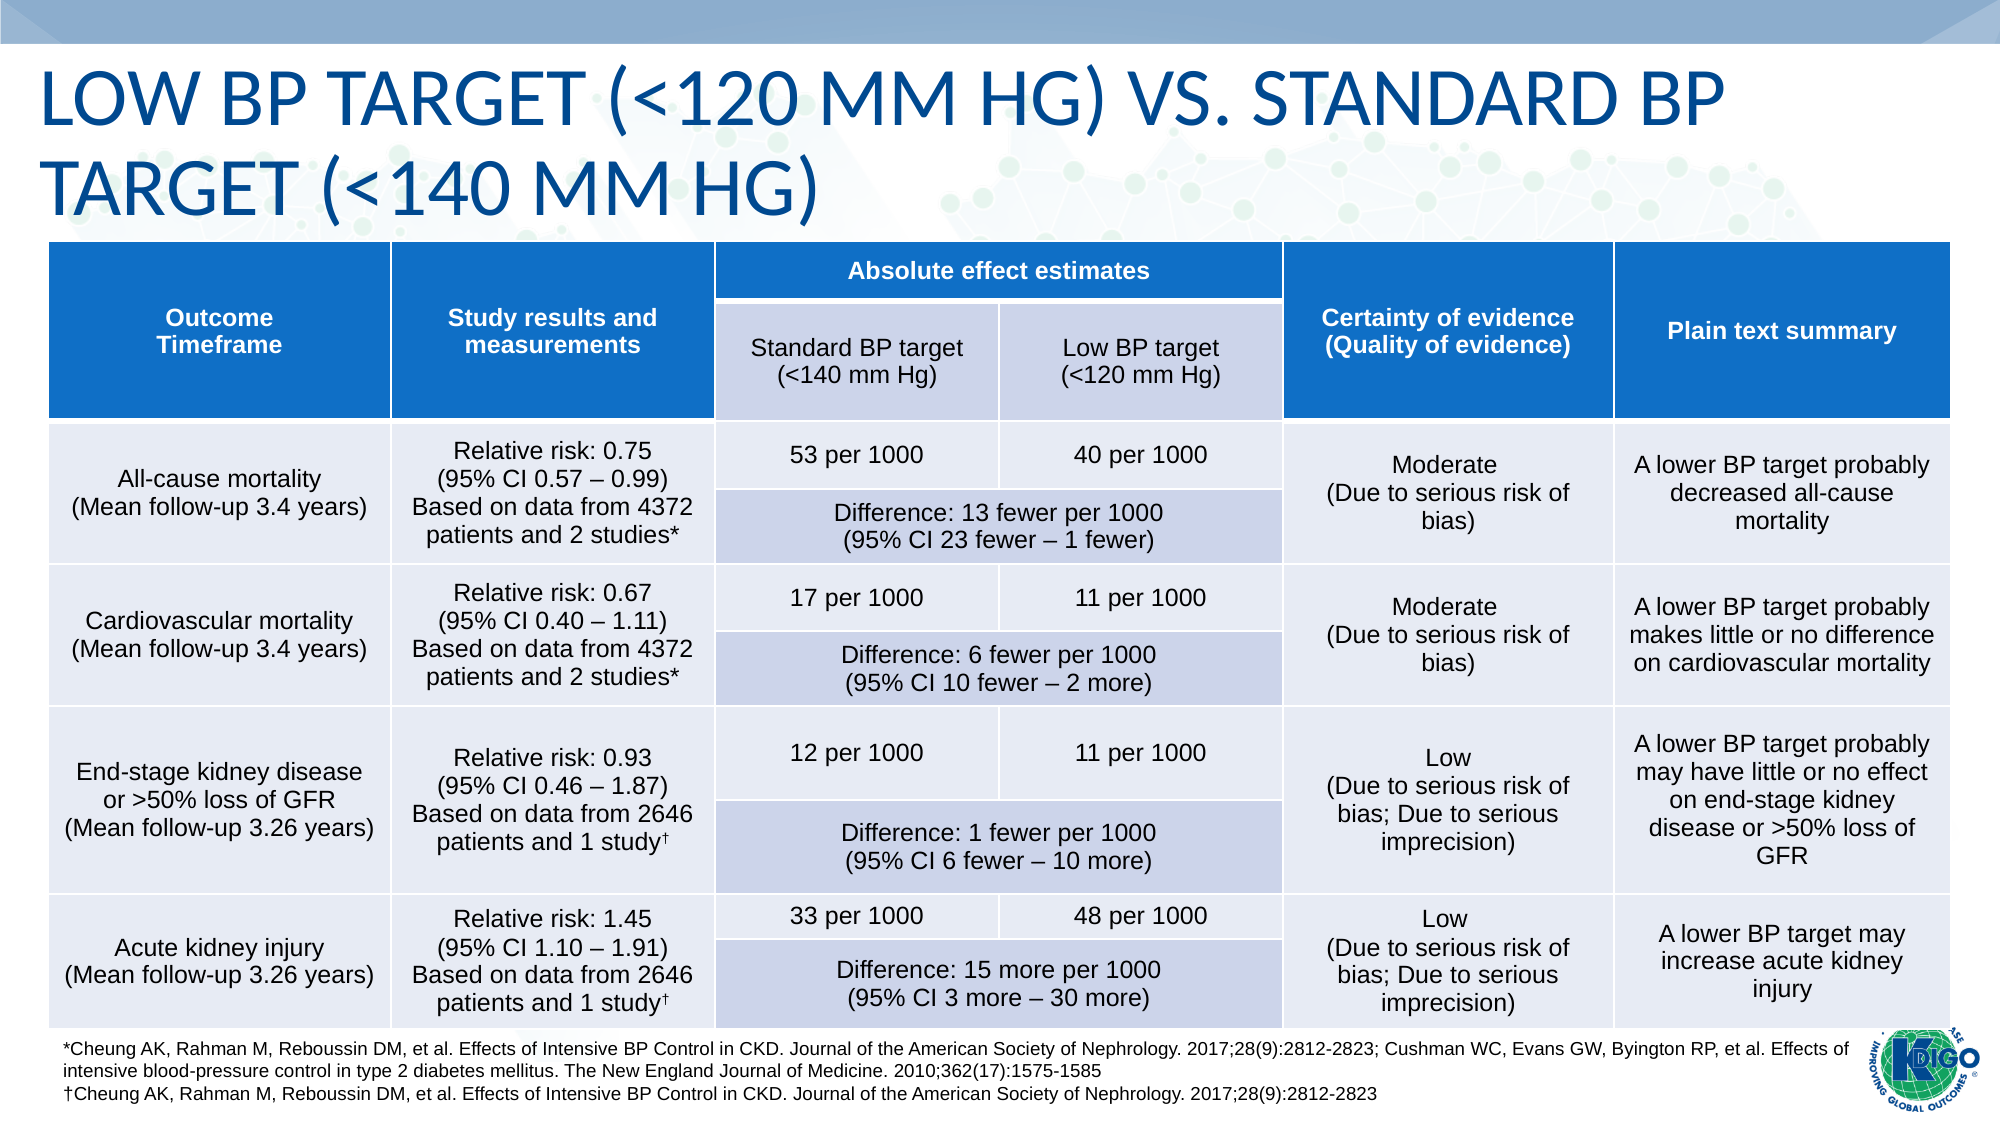

# Low BP Target (<120 mm Hg) vs. Standard BP Target (<140 mm Hg)
| Outcome Timeframe | Study results and measurements | Absolute effect estimates |  | Certainty of evidence (Quality of evidence) | Plain text summary |
| --- | --- | --- | --- | --- | --- |
|  |  | Standard BP target (<140 mm Hg) | Low BP target (<120 mm Hg) |  |  |
| All-cause mortality (Mean follow-up 3.4 years) | Relative risk: 0.75 (95% CI 0.57 – 0.99) Based on data from 4372 patients and 2 studies\* | 53 per 1000 | 40 per 1000 | Moderate (Due to serious risk of bias) | A lower BP target probably decreased all-cause mortality |
|  |  | Difference: 13 fewer per 1000 (95% CI 23 fewer – 1 fewer) |  |  |  |
| Cardiovascular mortality (Mean follow-up 3.4 years) | Relative risk: 0.67 (95% CI 0.40 – 1.11) Based on data from 4372 patients and 2 studies\* | 17 per 1000 | 11 per 1000 | Moderate (Due to serious risk of bias) | A lower BP target probably makes little or no difference on cardiovascular mortality |
|  |  | Difference: 6 fewer per 1000 (95% CI 10 fewer – 2 more) |  |  |  |
| End-stage kidney disease or >50% loss of GFR (Mean follow-up 3.26 years) | Relative risk: 0.93 (95% CI 0.46 – 1.87) Based on data from 2646 patients and 1 study† | 12 per 1000 | 11 per 1000 | Low (Due to serious risk of bias; Due to serious imprecision) | A lower BP target probably may have little or no effect on end-stage kidney disease or >50% loss of GFR |
|  |  | Difference: 1 fewer per 1000 (95% CI 6 fewer – 10 more) |  |  |  |
| Acute kidney injury (Mean follow-up 3.26 years) | Relative risk: 1.45 (95% CI 1.10 – 1.91) Based on data from 2646 patients and 1 study† | 33 per 1000 | 48 per 1000 | Low (Due to serious risk of bias; Due to serious imprecision) | A lower BP target may increase acute kidney injury |
|  |  | Difference: 15 more per 1000 (95% CI 3 more – 30 more) |  |  |  |
*Cheung AK, Rahman M, Reboussin DM, et al. Effects of Intensive BP Control in CKD. Journal of the American Society of Nephrology. 2017;28(9):2812-2823; Cushman WC, Evans GW, Byington RP, et al. Effects of intensive blood-pressure control in type 2 diabetes mellitus. The New England Journal of Medicine. 2010;362(17):1575-1585
†Cheung AK, Rahman M, Reboussin DM, et al. Effects of Intensive BP Control in CKD. Journal of the American Society of Nephrology. 2017;28(9):2812-2823